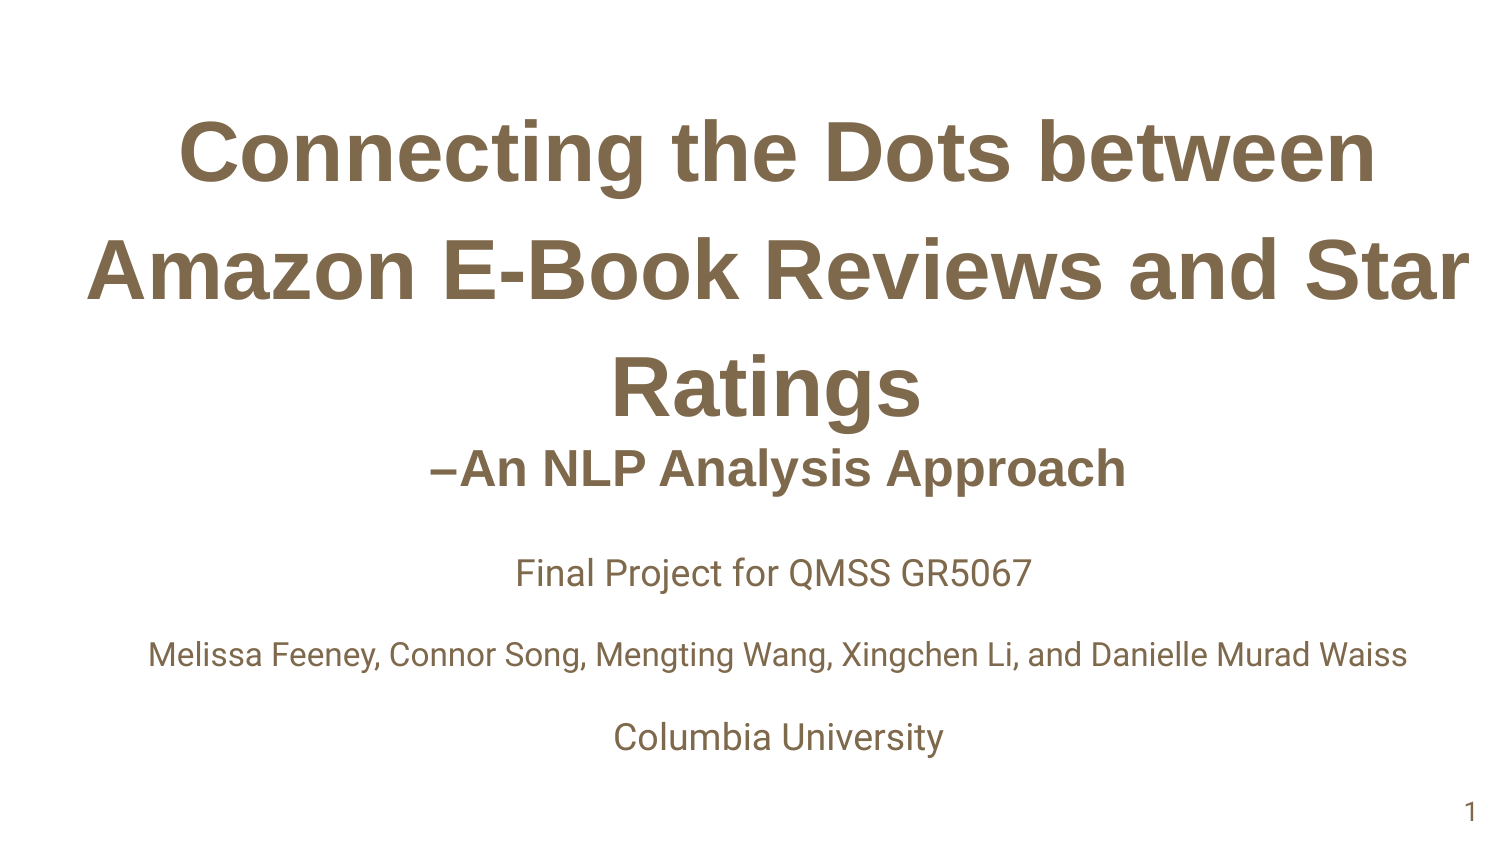

Connecting the Dots between Amazon E-Book Reviews and Star Ratings
–An NLP Analysis Approach
Final Project for QMSS GR5067
Melissa Feeney, Connor Song, Mengting Wang, Xingchen Li, and Danielle Murad Waiss
Columbia University
1